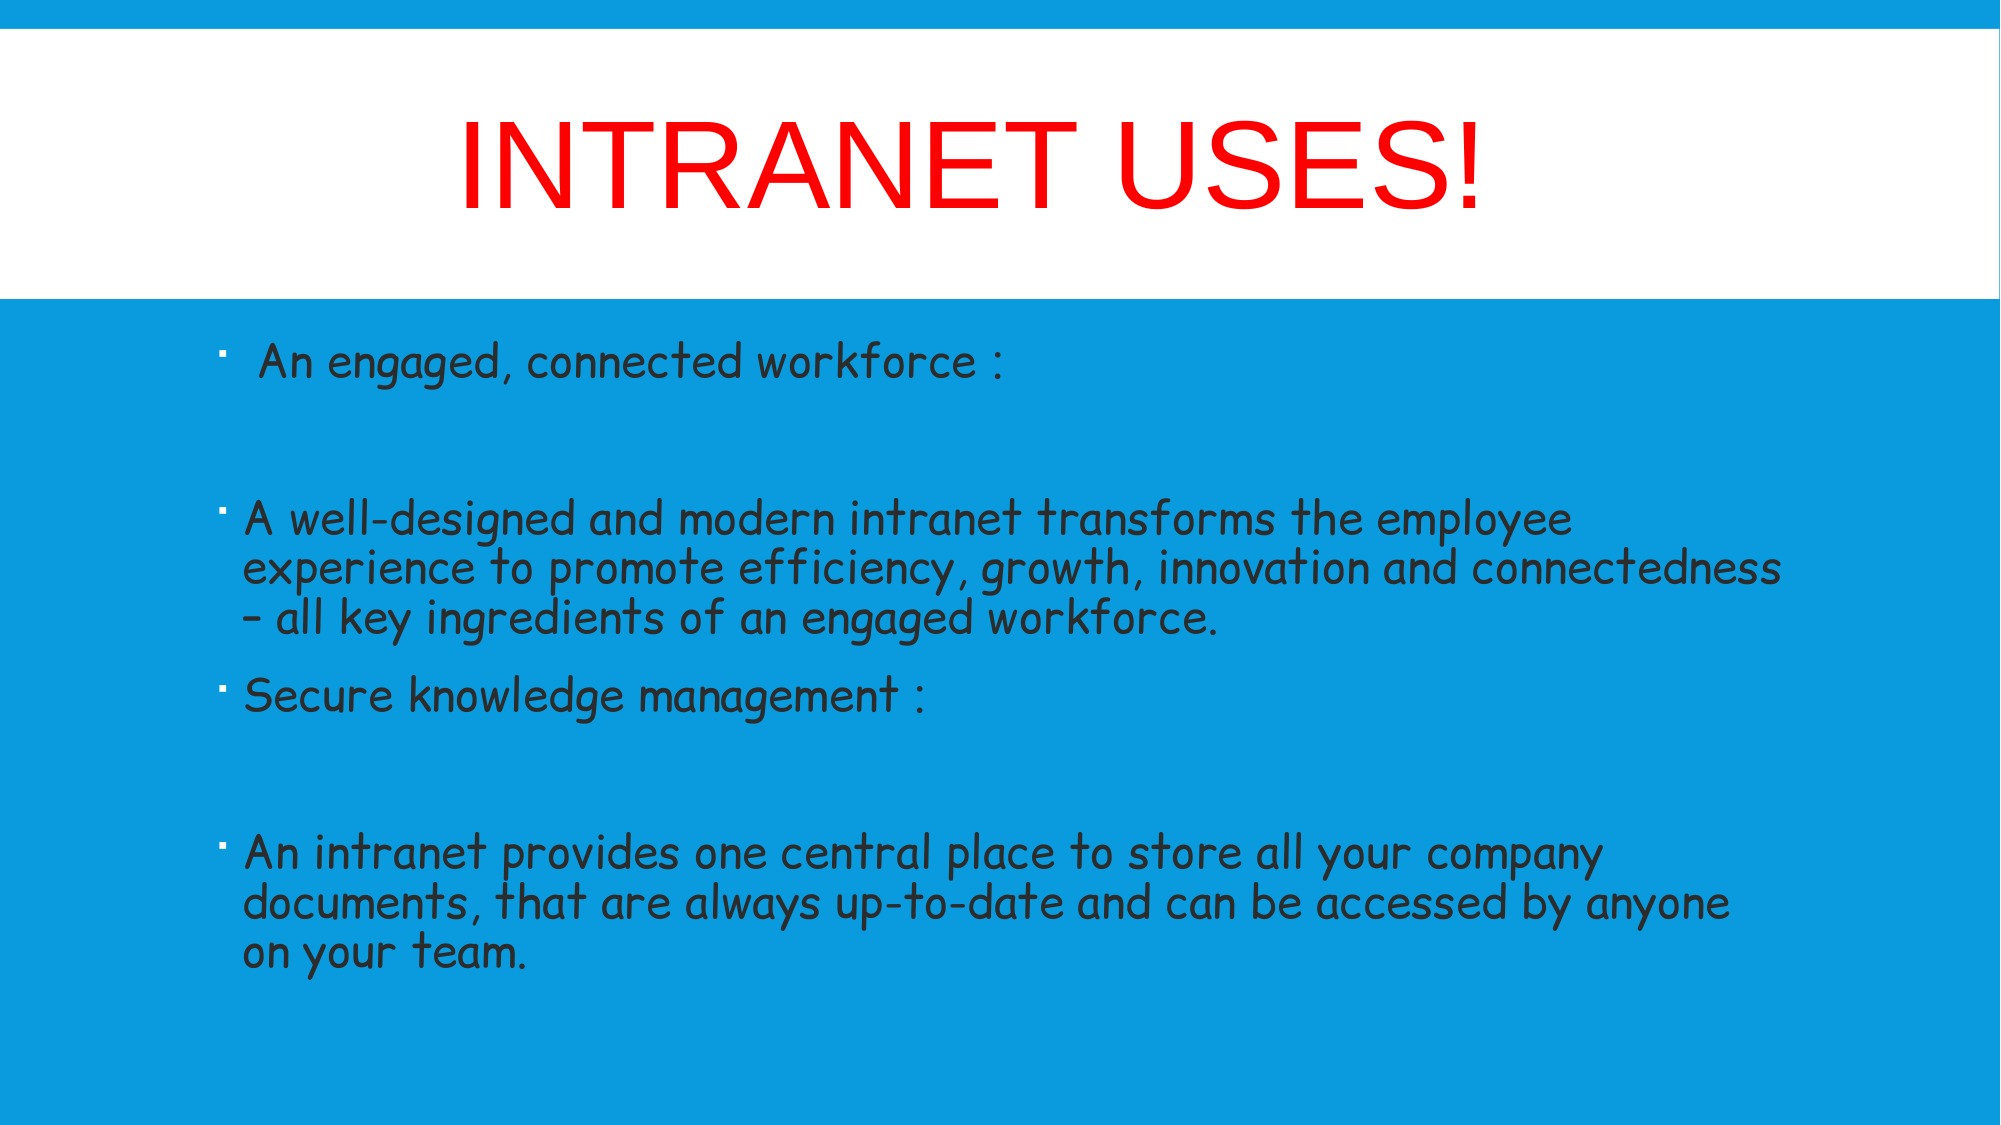

# Intranet uses!
 An engaged, connected workforce :

A well-designed and modern intranet transforms the employee experience to promote efficiency, growth, innovation and connectedness – all key ingredients of an engaged workforce.
Secure knowledge management :

An intranet provides one central place to store all your company documents, that are always up-to-date and can be accessed by anyone on your team.